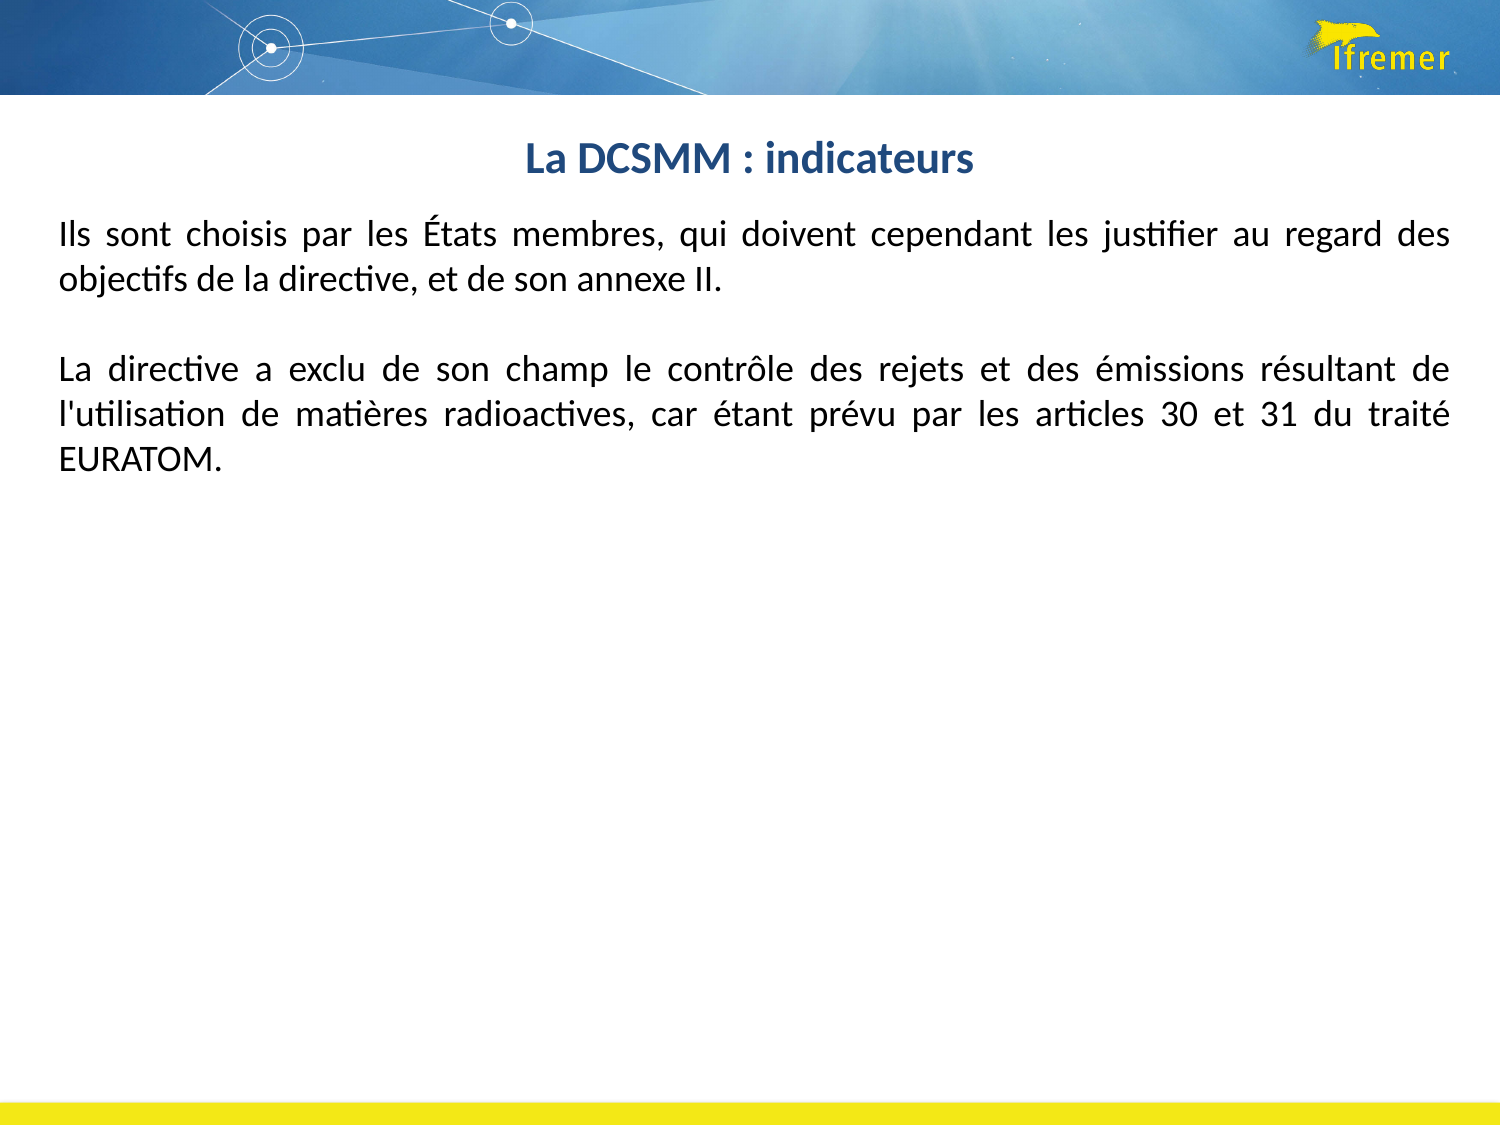

La DCSMM : indicateurs
Ils sont choisis par les États membres, qui doivent cependant les justifier au regard des objectifs de la directive, et de son annexe II.

La directive a exclu de son champ le contrôle des rejets et des émissions résultant de l'utilisation de matières radioactives, car étant prévu par les articles 30 et 31 du traité EURATOM.